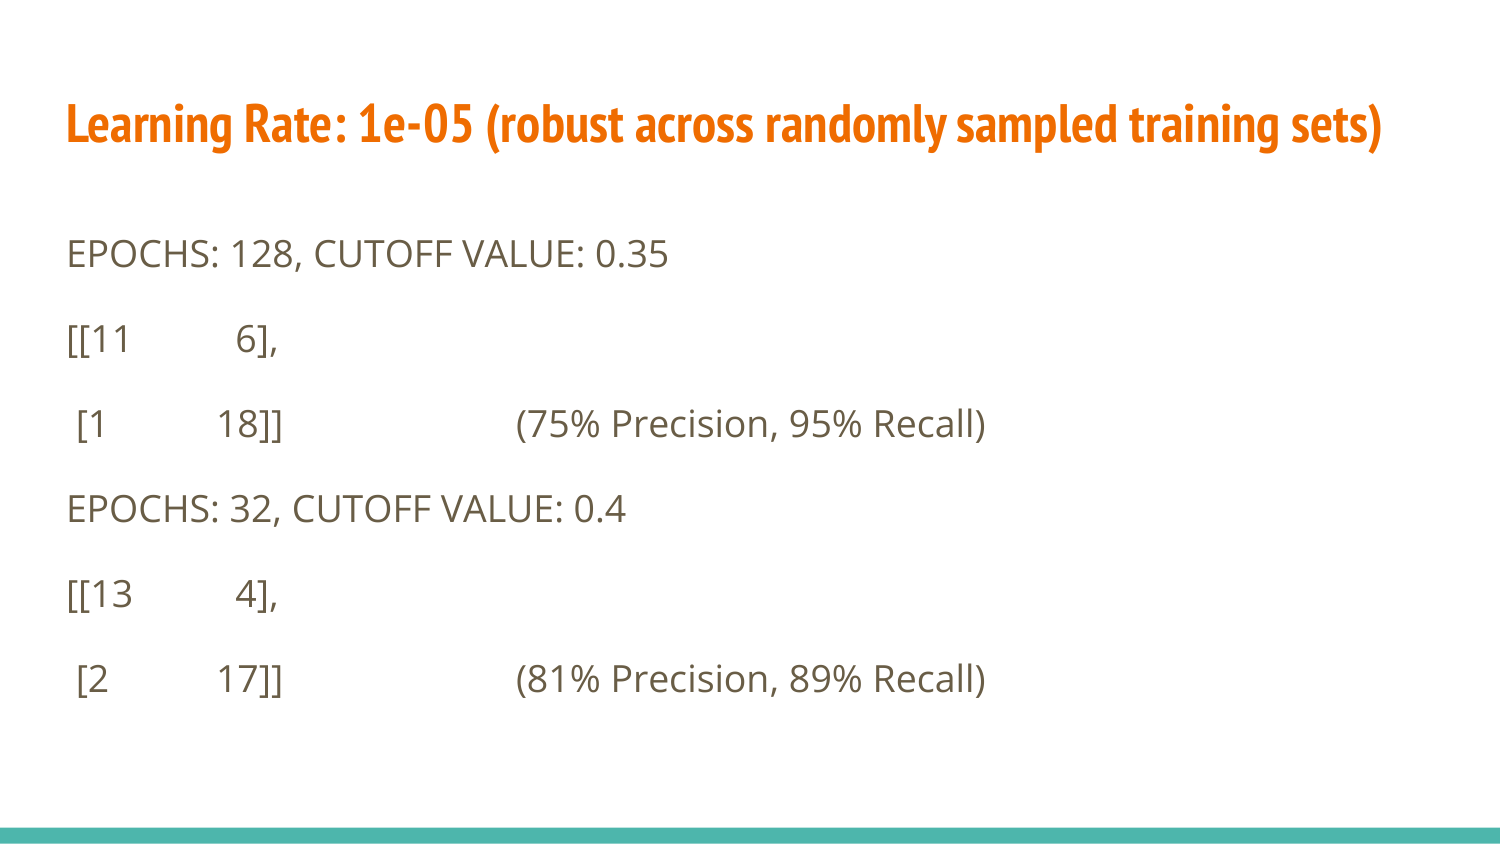

# Learning Rate: 1e-05 (robust across randomly sampled training sets)
EPOCHS: 128, CUTOFF VALUE: 0.35
[[11	  6],
 [1	18]]		(75% Precision, 95% Recall)
EPOCHS: 32, CUTOFF VALUE: 0.4
[[13	  4],
 [2	17]]		(81% Precision, 89% Recall)